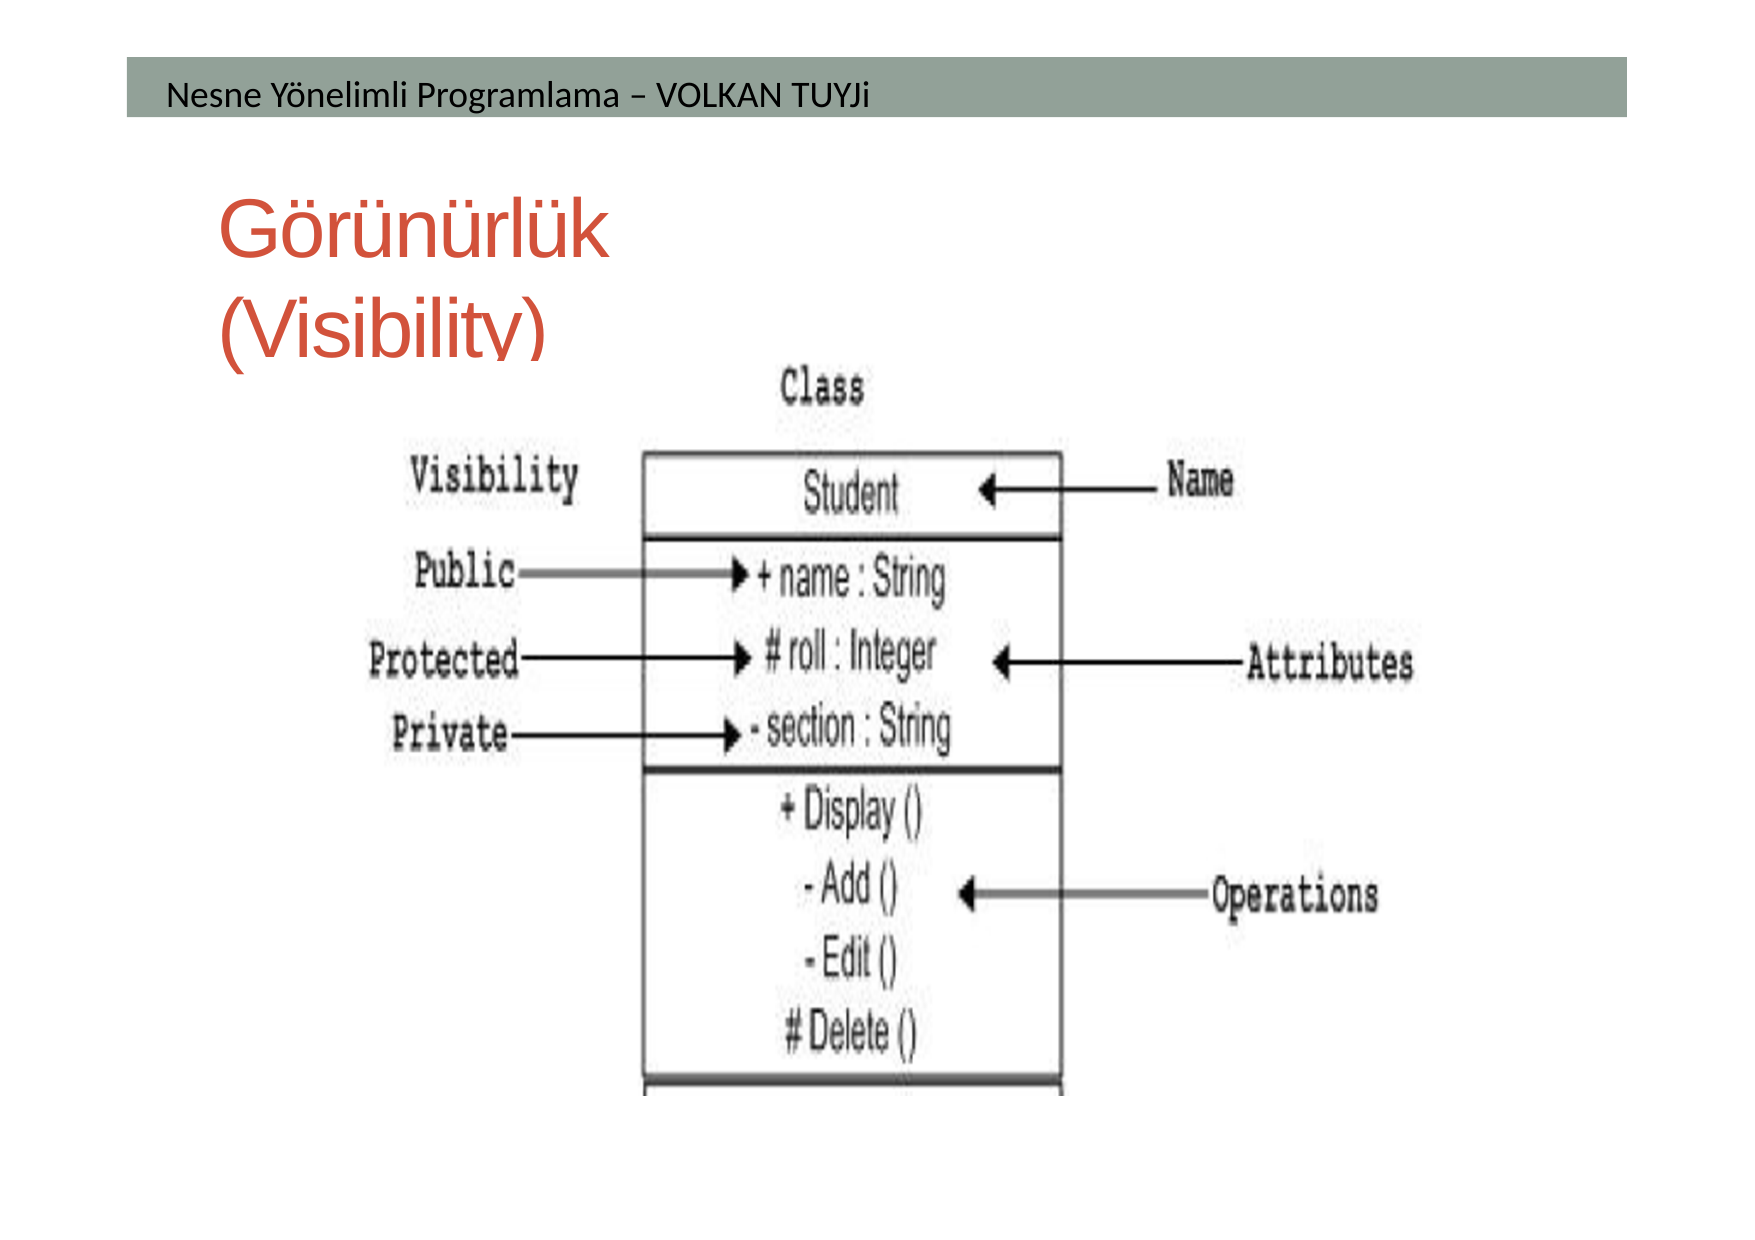

Nesne Yönelimli Programlama – VOLKAN TUYJi
# Görünürlük (Visibility)